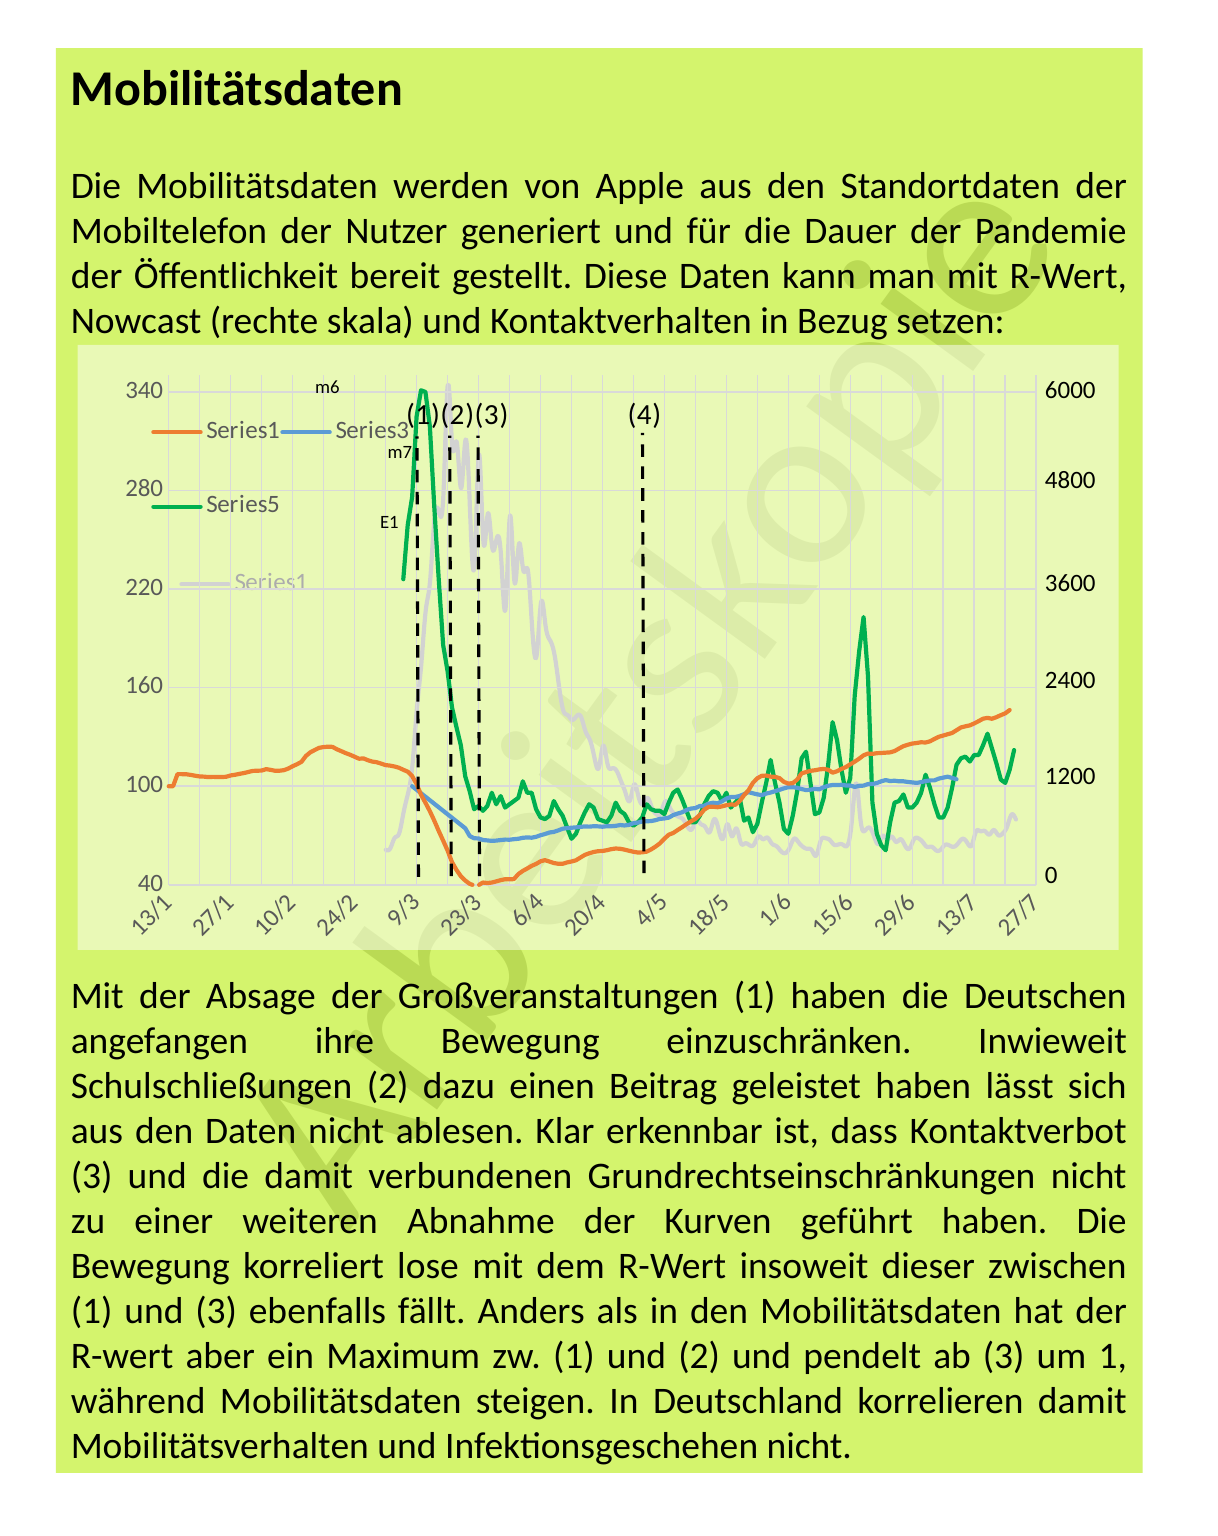

Mobilitätsdaten

Die Mobilitätsdaten werden von Apple aus den Standortdaten der Mobiltelefon der Nutzer generiert und für die Dauer der Pandemie der Öffentlichkeit bereit gestellt. Diese Daten kann man mit R-Wert, Nowcast (rechte skala) und Kontaktverhalten in Bezug setzen:

Mit der Absage der Großveranstaltungen (1) haben die Deutschen angefangen ihre Bewegung einzuschränken. Inwieweit Schulschließungen (2) dazu einen Beitrag geleistet haben lässt sich aus den Daten nicht ablesen. Klar erkennbar ist, dass Kontaktverbot (3) und die damit verbundenen Grundrechtseinschränkungen nicht zu einer weiteren Abnahme der Kurven geführt haben. Die Bewegung korreliert lose mit dem R-Wert insoweit dieser zwischen (1) und (3) ebenfalls fällt. Anders als in den Mobilitätsdaten hat der R-wert aber ein Maximum zw. (1) und (2) und pendelt ab (3) um 1, während Mobilitätsdaten steigen. In Deutschland korrelieren damit Mobilitätsverhalten und Infektionsgeschehen nicht.

### Chart

| Category |  |  |  |
|---|---|---|---|

### Chart

| Category |  |
|---|---|
6000
m6
m7
4800
E1
3600
2400
1200
0